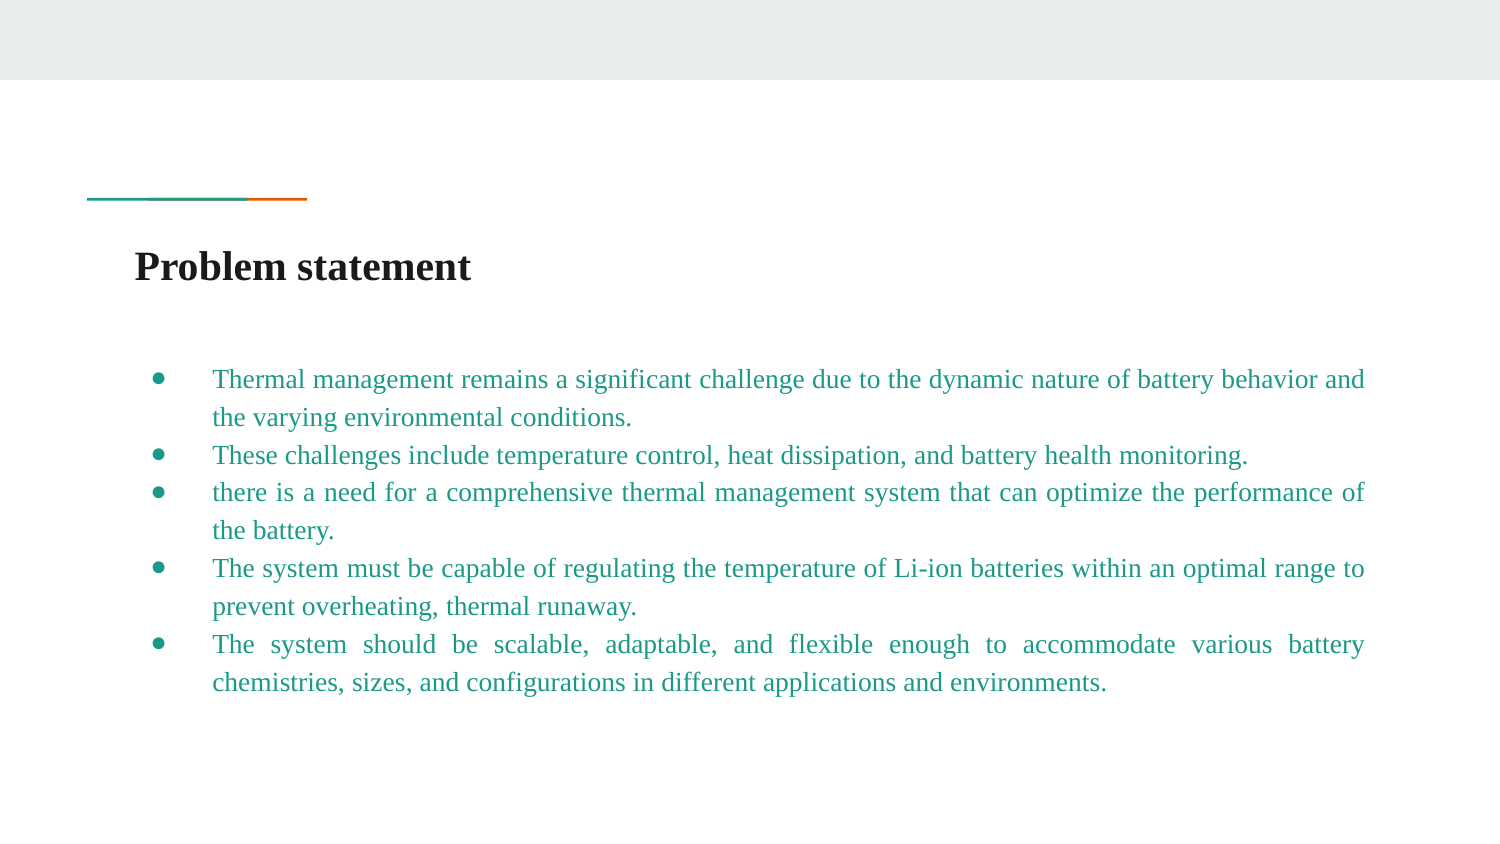

# Problem statement

Thermal management remains a significant challenge due to the dynamic nature of battery behavior and the varying environmental conditions.
These challenges include temperature control, heat dissipation, and battery health monitoring.
there is a need for a comprehensive thermal management system that can optimize the performance of the battery.
The system must be capable of regulating the temperature of Li-ion batteries within an optimal range to prevent overheating, thermal runaway.
The system should be scalable, adaptable, and flexible enough to accommodate various battery chemistries, sizes, and configurations in different applications and environments.